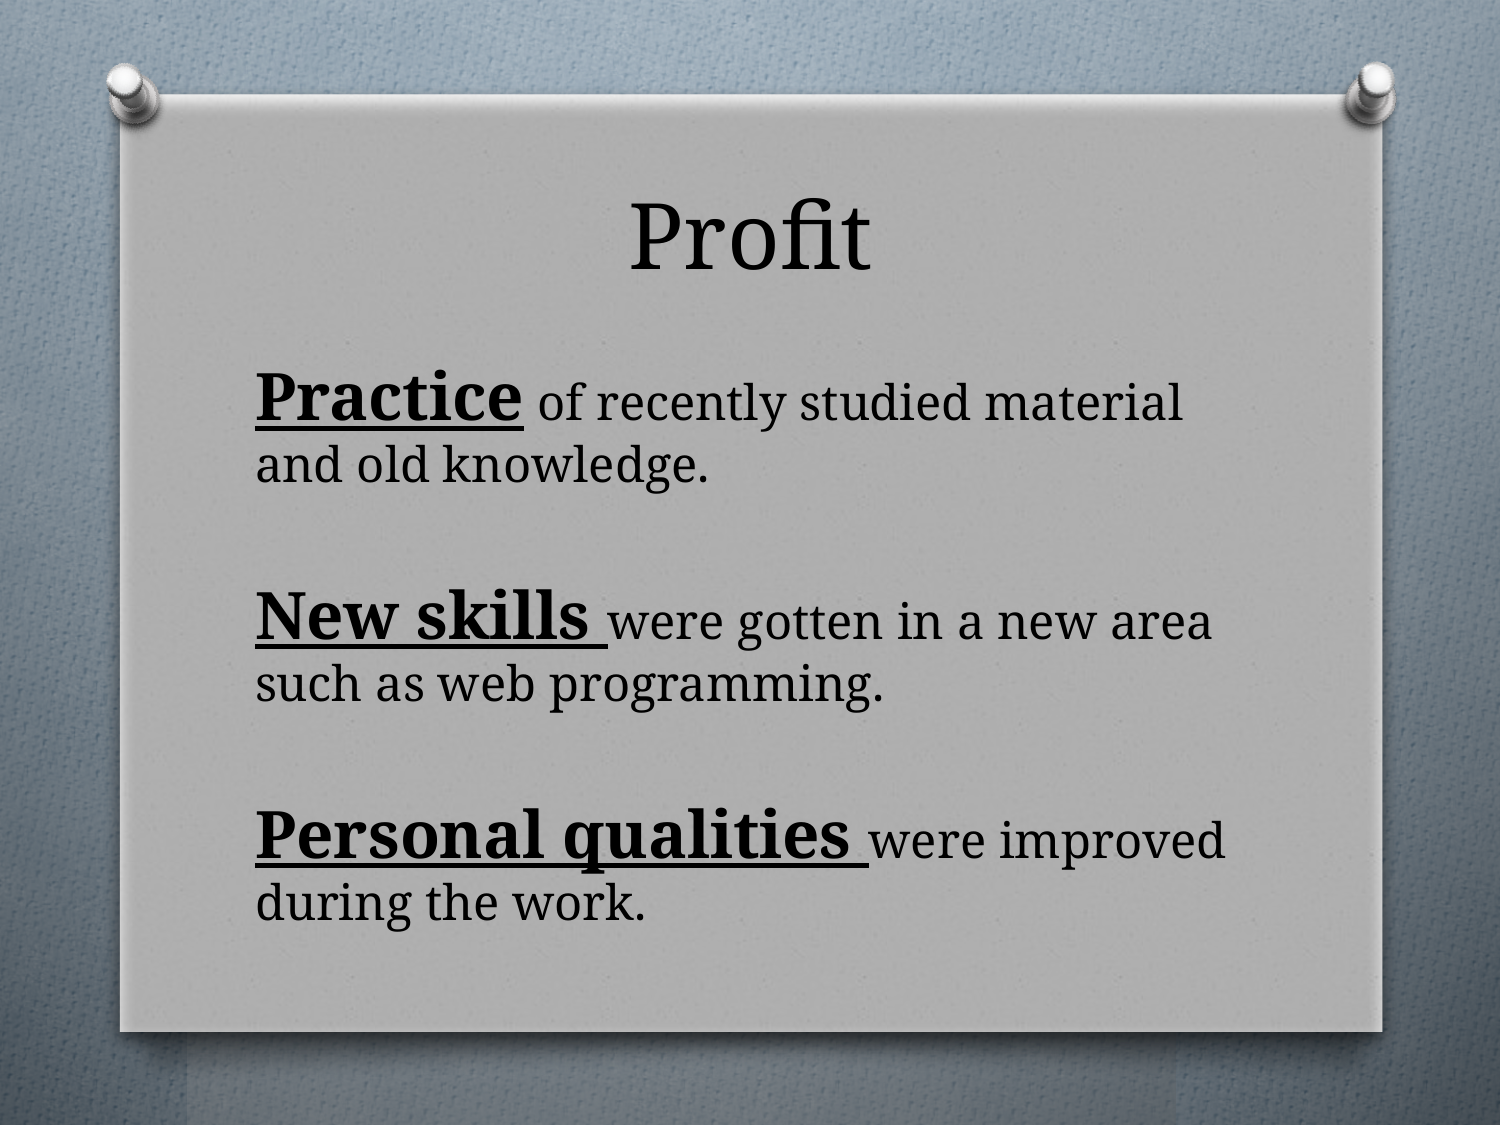

# Profit
Practice of recently studied material and old knowledge.

New skills were gotten in a new area such as web programming.

Personal qualities were improved during the work.